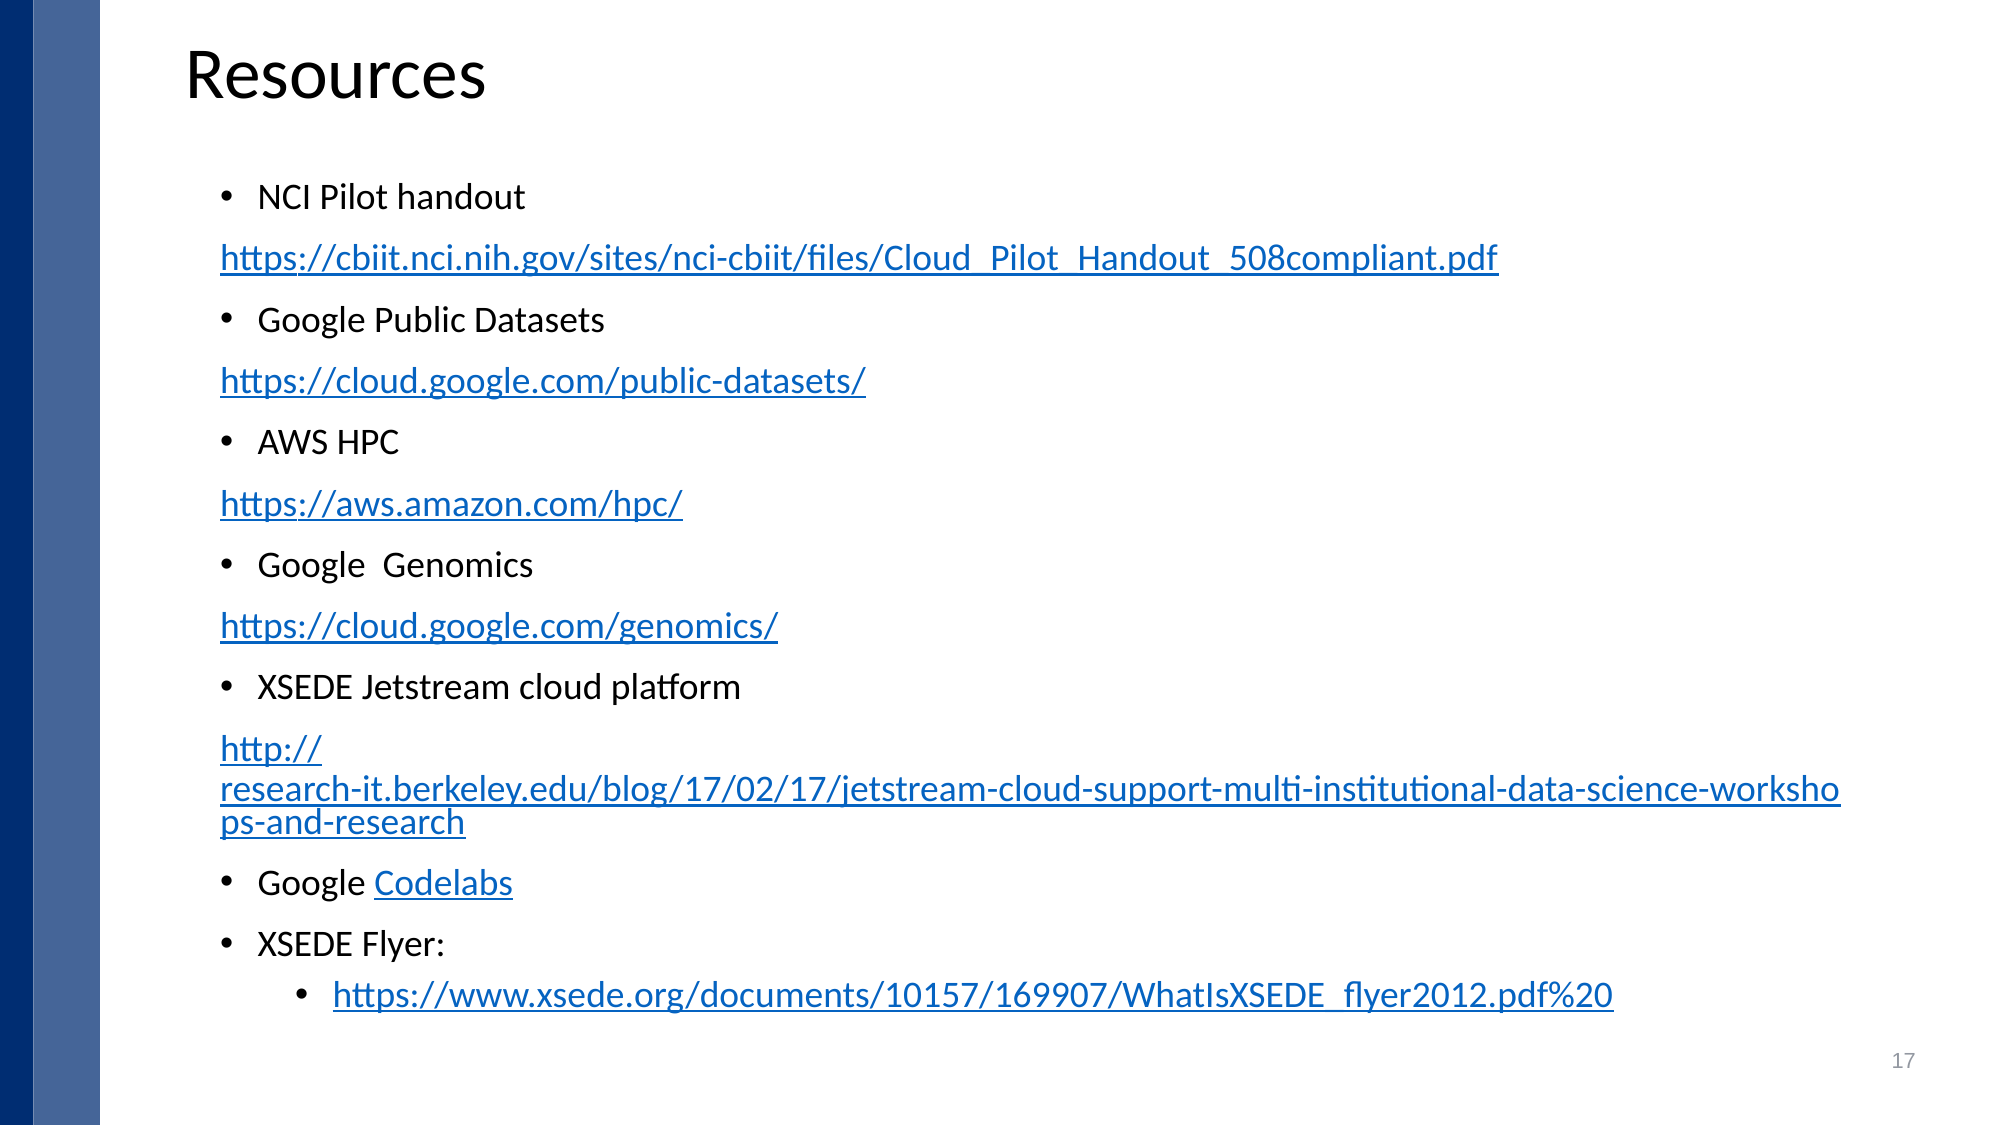

# Resources
NCI Pilot handout
https://cbiit.nci.nih.gov/sites/nci-cbiit/files/Cloud_Pilot_Handout_508compliant.pdf
Google Public Datasets
https://cloud.google.com/public-datasets/
AWS HPC
https://aws.amazon.com/hpc/
Google  Genomics
https://cloud.google.com/genomics/
XSEDE Jetstream cloud platform
http://research-it.berkeley.edu/blog/17/02/17/jetstream-cloud-support-multi-institutional-data-science-workshops-and-research
Google Codelabs
XSEDE Flyer:
https://www.xsede.org/documents/10157/169907/WhatIsXSEDE_flyer2012.pdf%20

17